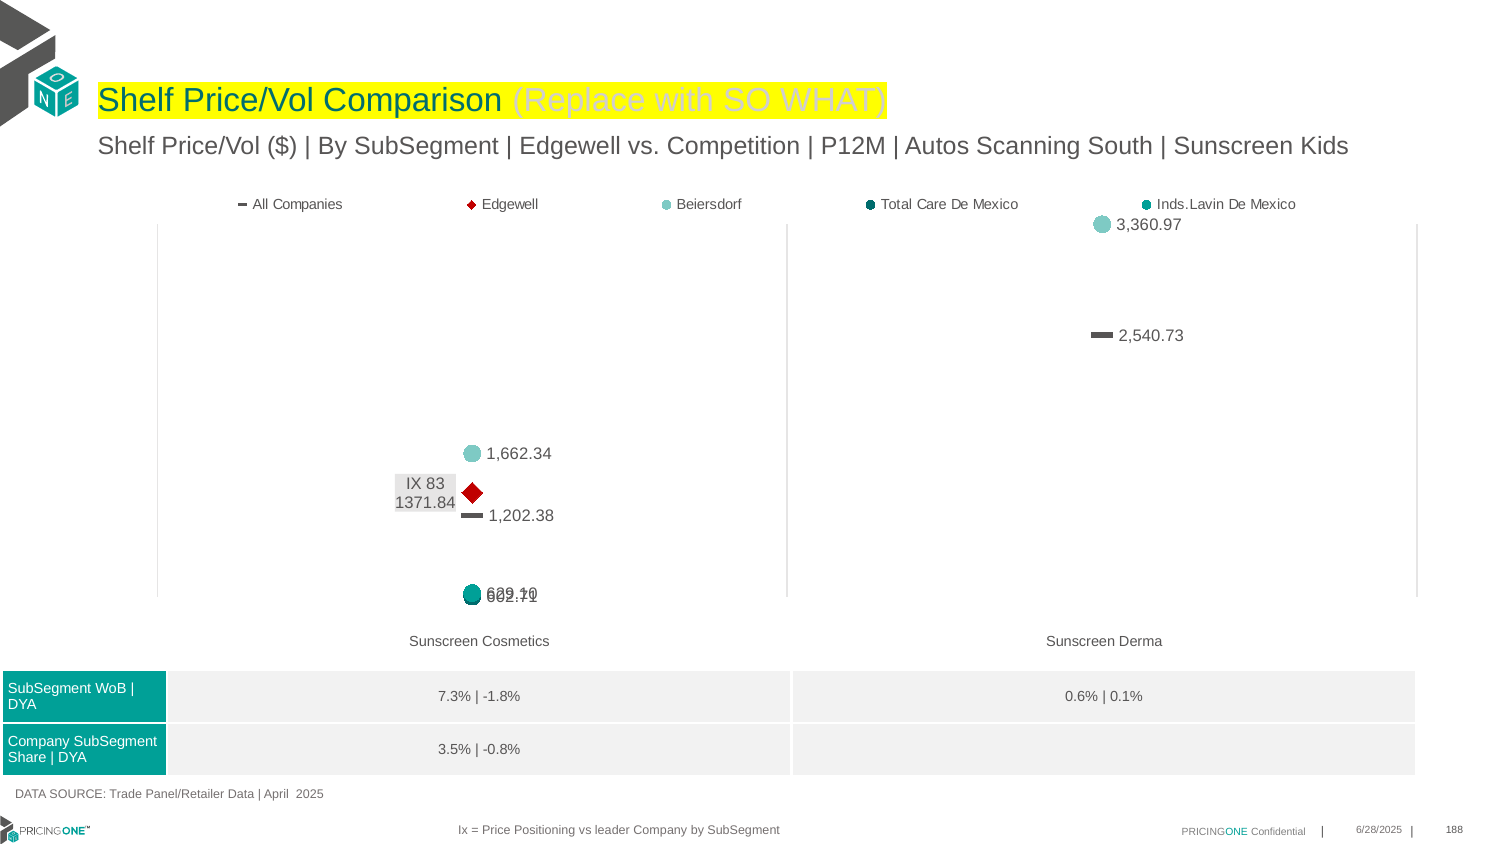

# Shelf Price/Vol Comparison (Replace with SO WHAT)
Shelf Price/Vol ($) | By SubSegment | Edgewell vs. Competition | P12M | Autos Scanning South | Sunscreen Kids

### Chart

| Category | All Companies | Edgewell | Beiersdorf | Total Care De Mexico | Inds.Lavin De Mexico |
|---|---|---|---|---|---|
| IX 83 | 1202.38 | 1371.84 | 1662.34 | 602.71 | 629.1 |
| None | 2540.73 | None | 3360.97 | None | None |
|  | Sunscreen Cosmetics | Sunscreen Derma |
| --- | --- | --- |
| SubSegment WoB | DYA | 7.3% | -1.8% | 0.6% | 0.1% |
| Company SubSegment Share | DYA | 3.5% | -0.8% |  |
DATA SOURCE: Trade Panel/Retailer Data | April  2025
Ix = Price Positioning vs leader Company by SubSegment
6/28/2025
188